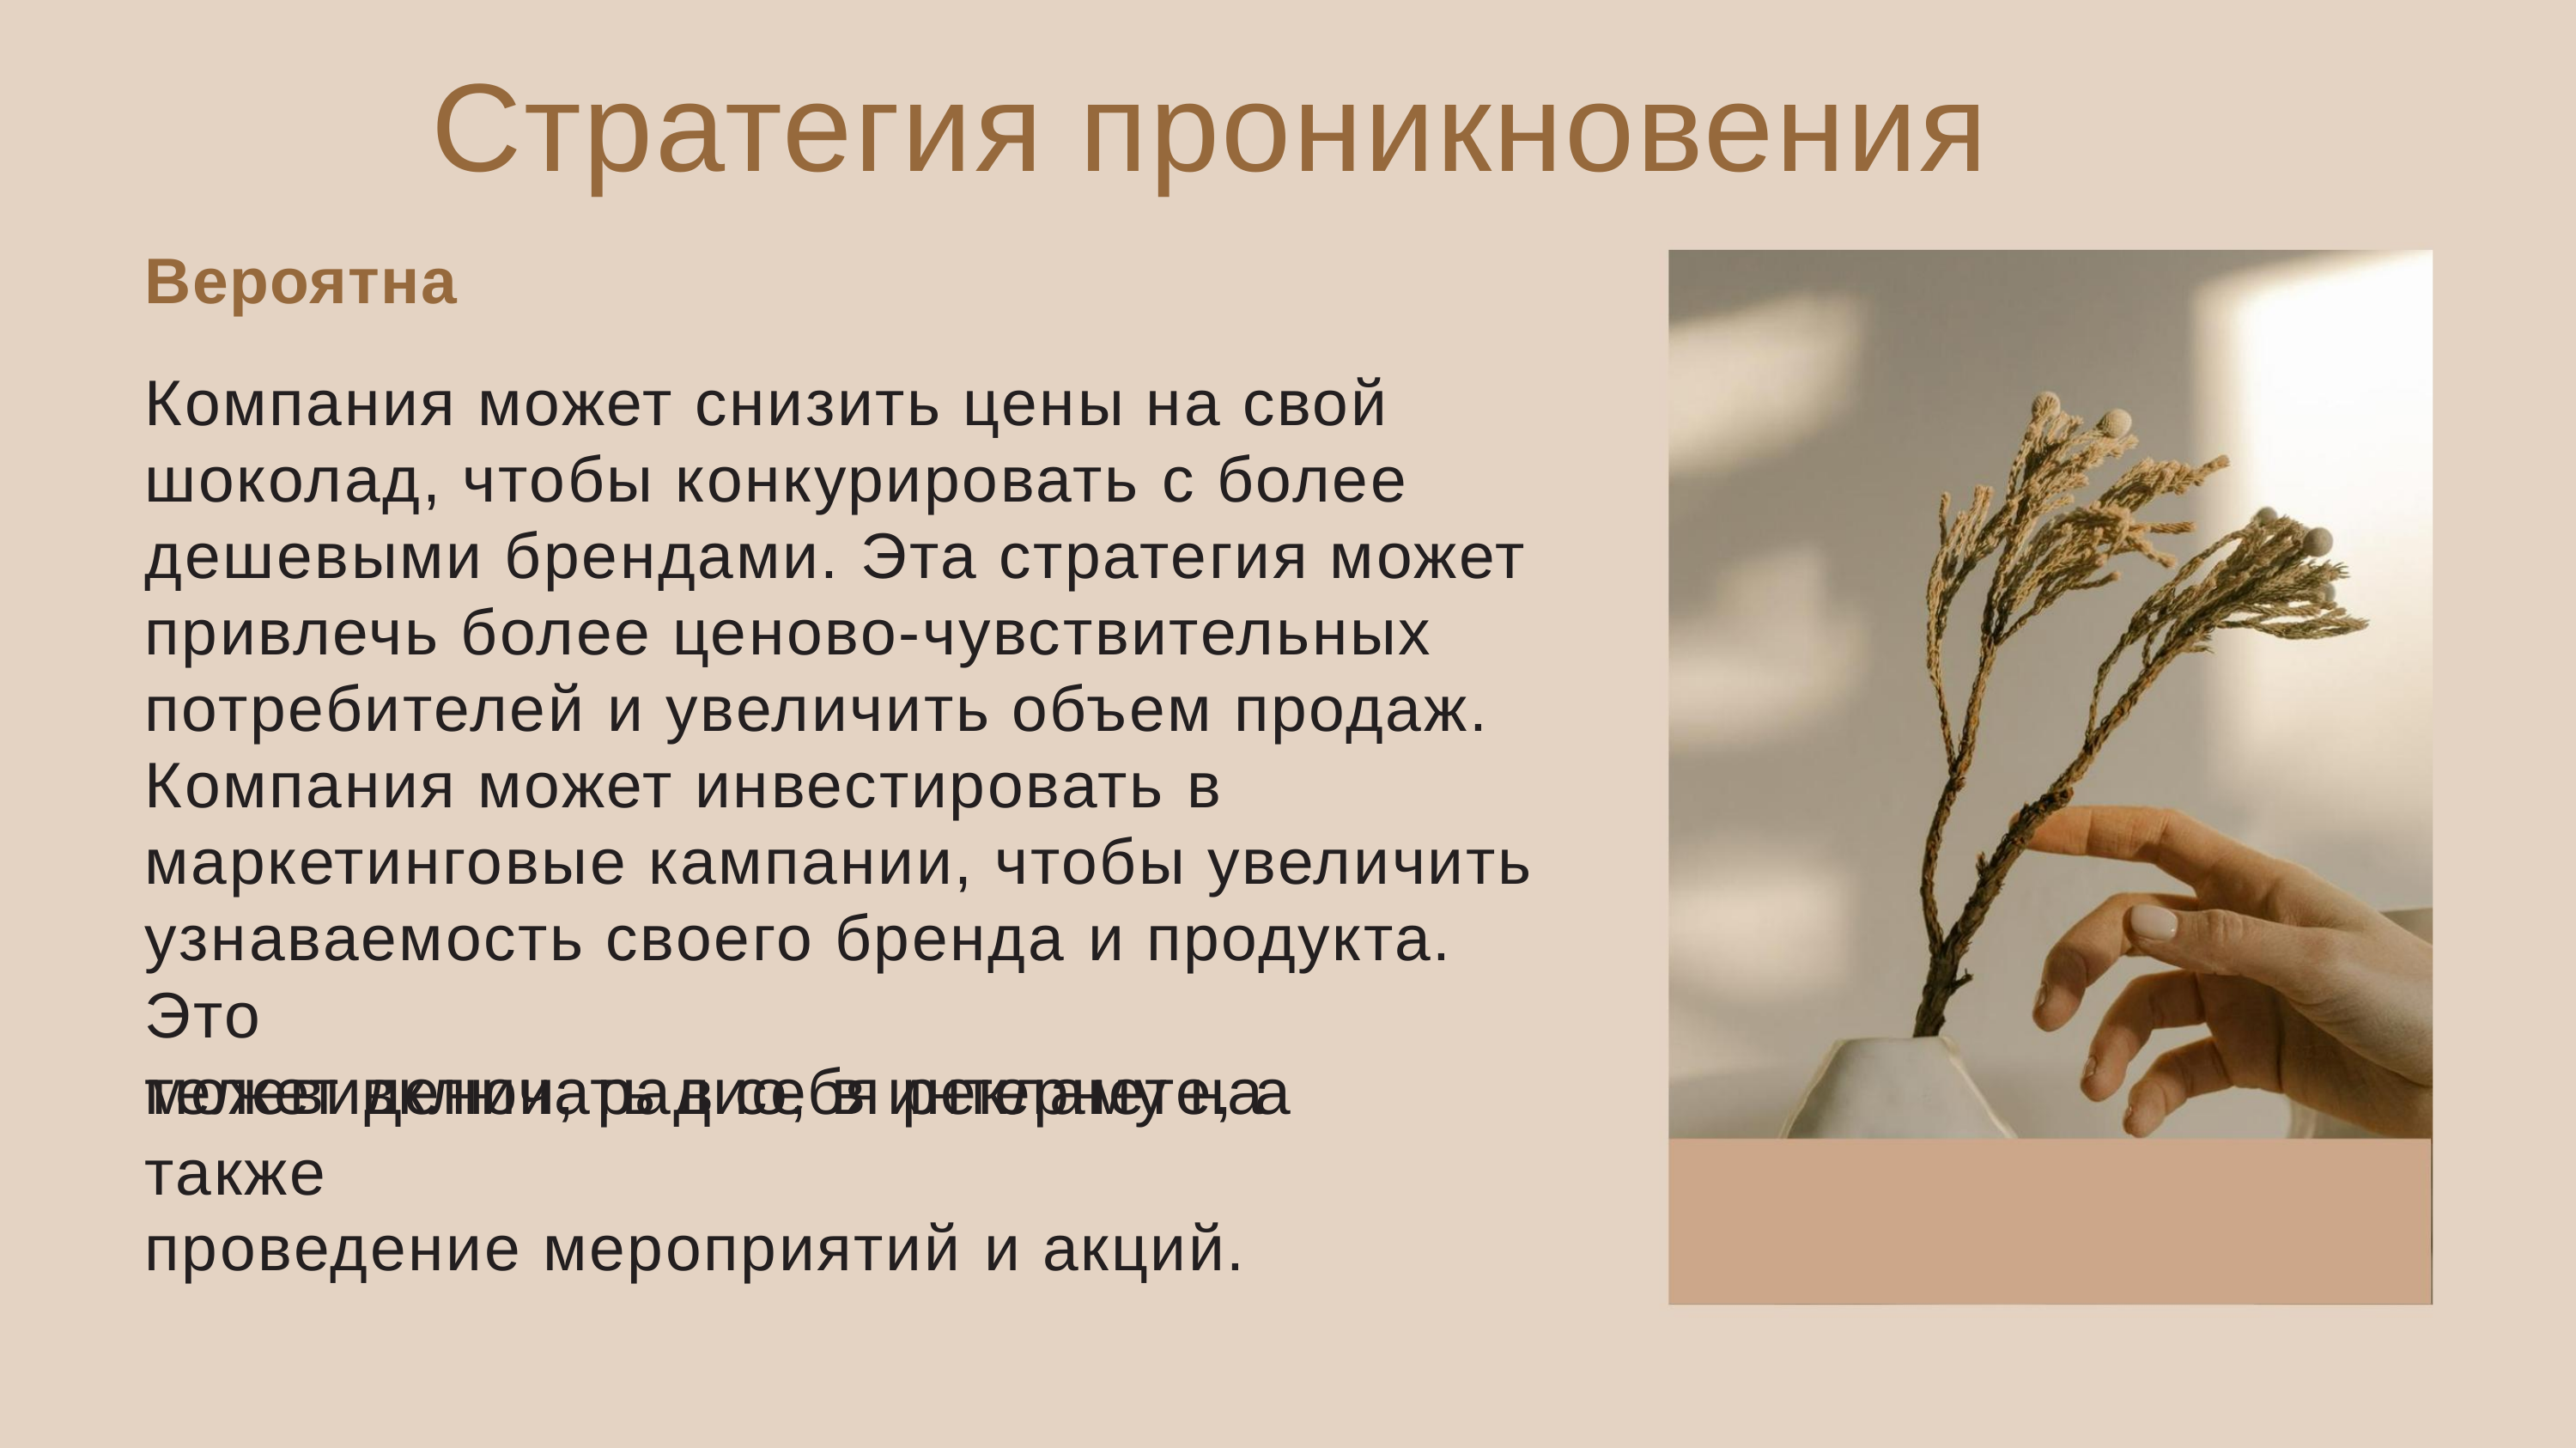

Стратегия проникновения
Вероятна
Компания может снизить цены на свой
шоколад, чтобы конкурировать с более
дешевыми брендами. Эта стратегия может
привлечь более ценово-чувствительных
потребителей и увеличить объем продаж.
Компания может инвестировать в
маркетинговые кампании, чтобы увеличить
узнаваемость своего бренда и продукта. Это
может включать в себя рекламу на
телевидении, радио, в интернете, а также
проведение мероприятий и акций.